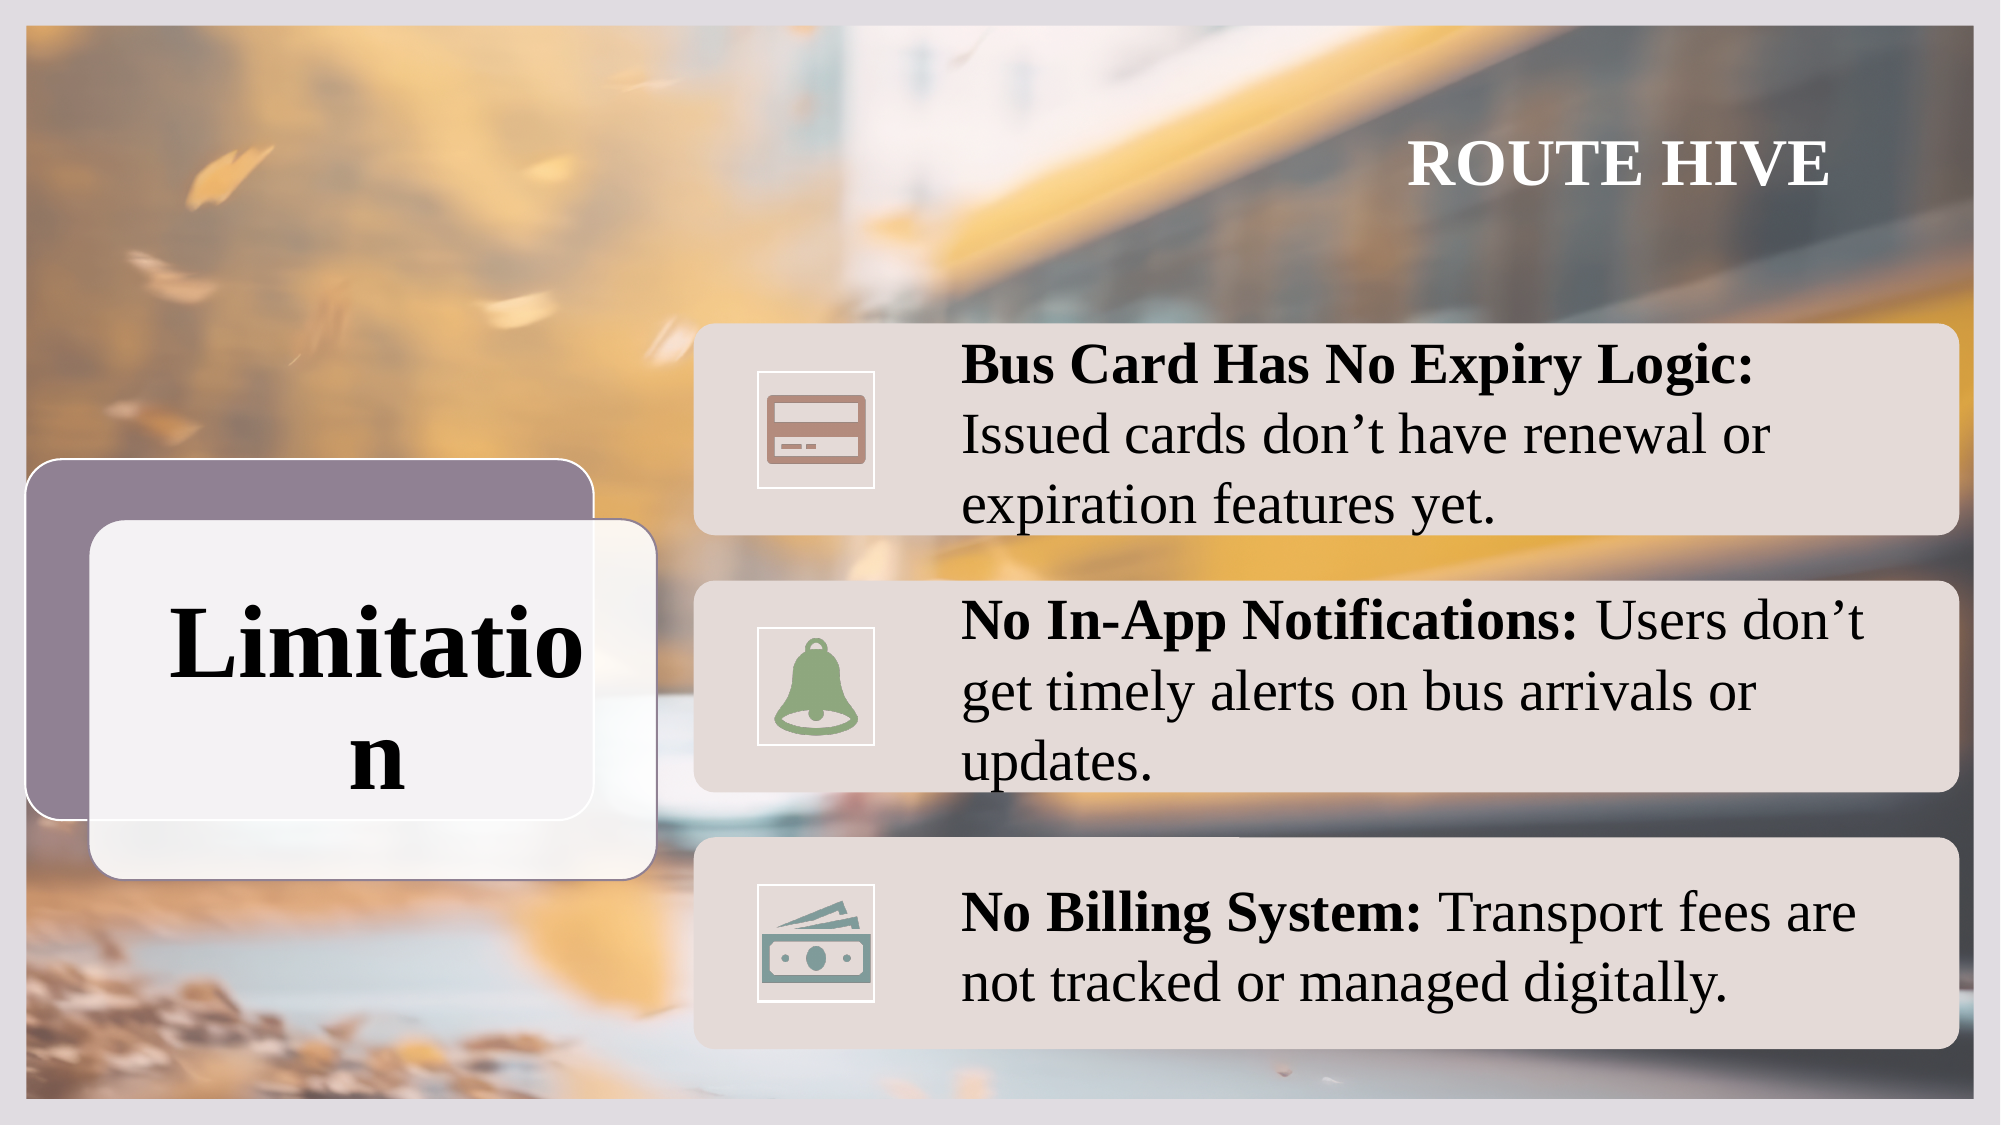

# ROUTE HIVE
Bus Card Has No Expiry Logic: Issued cards don’t have renewal or expiration features yet.
No In-App Notifications: Users don’t get timely alerts on bus arrivals or updates.
No Billing System: Transport fees are not tracked or managed digitally.
Limitation